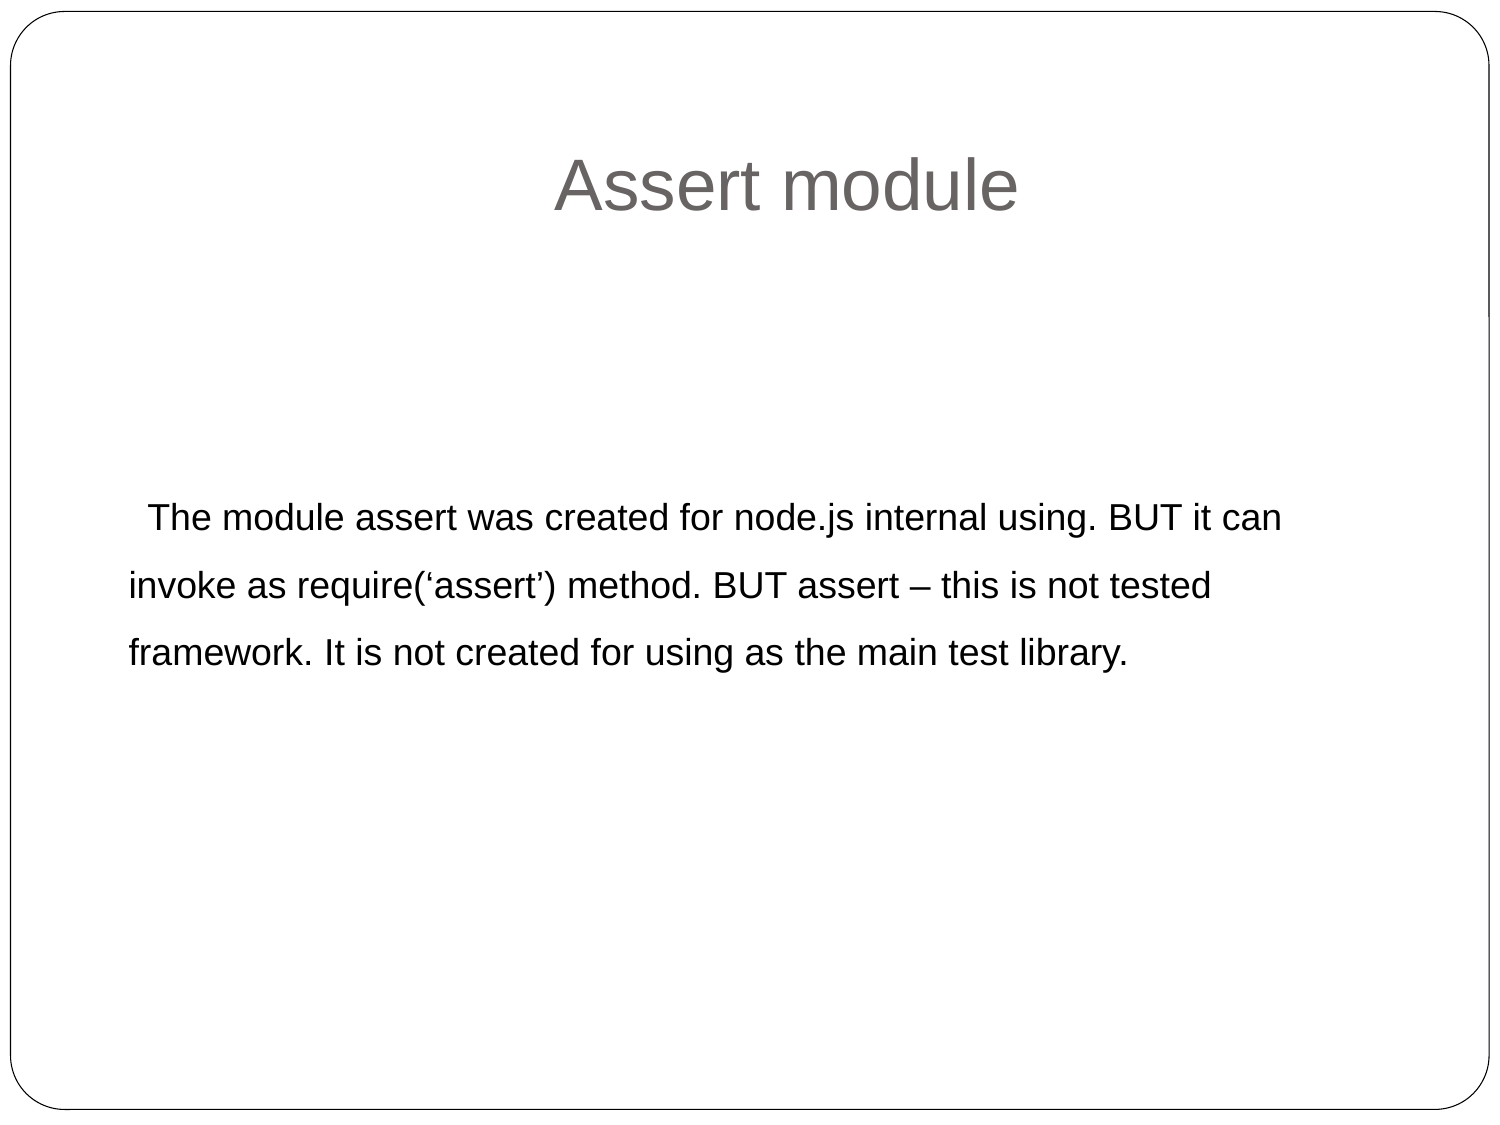

# Assert module
The module assert was created for node.js internal using. BUT it can invoke as require(‘assert’) method. BUT assert – this is not tested framework. It is not created for using as the main test library.